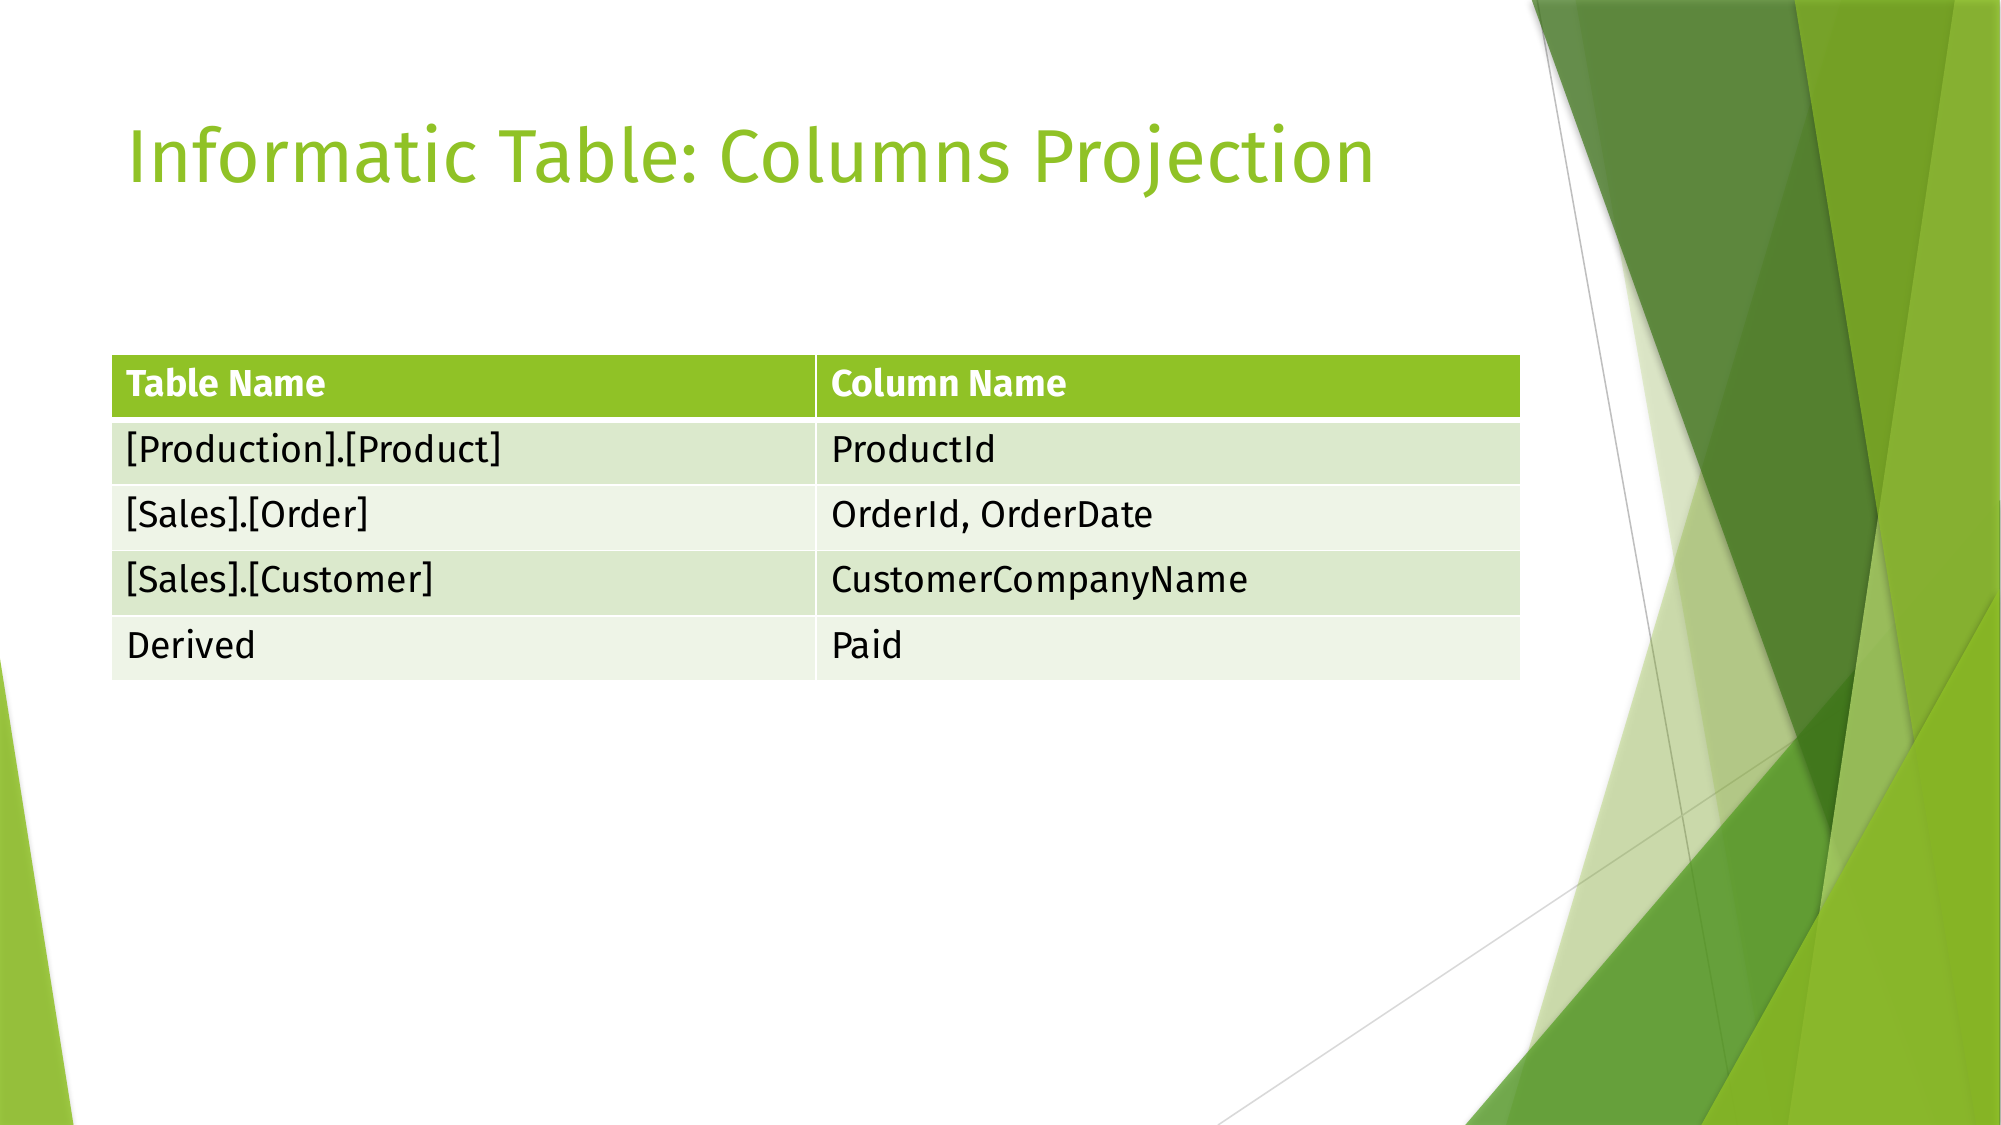

# Informatic Table: Columns Projection
| Table Name | Column Name |
| --- | --- |
| [Production].[Product] | ProductId |
| [Sales].[Order] | OrderId, OrderDate |
| [Sales].[Customer] | CustomerCompanyName |
| Derived | Paid |